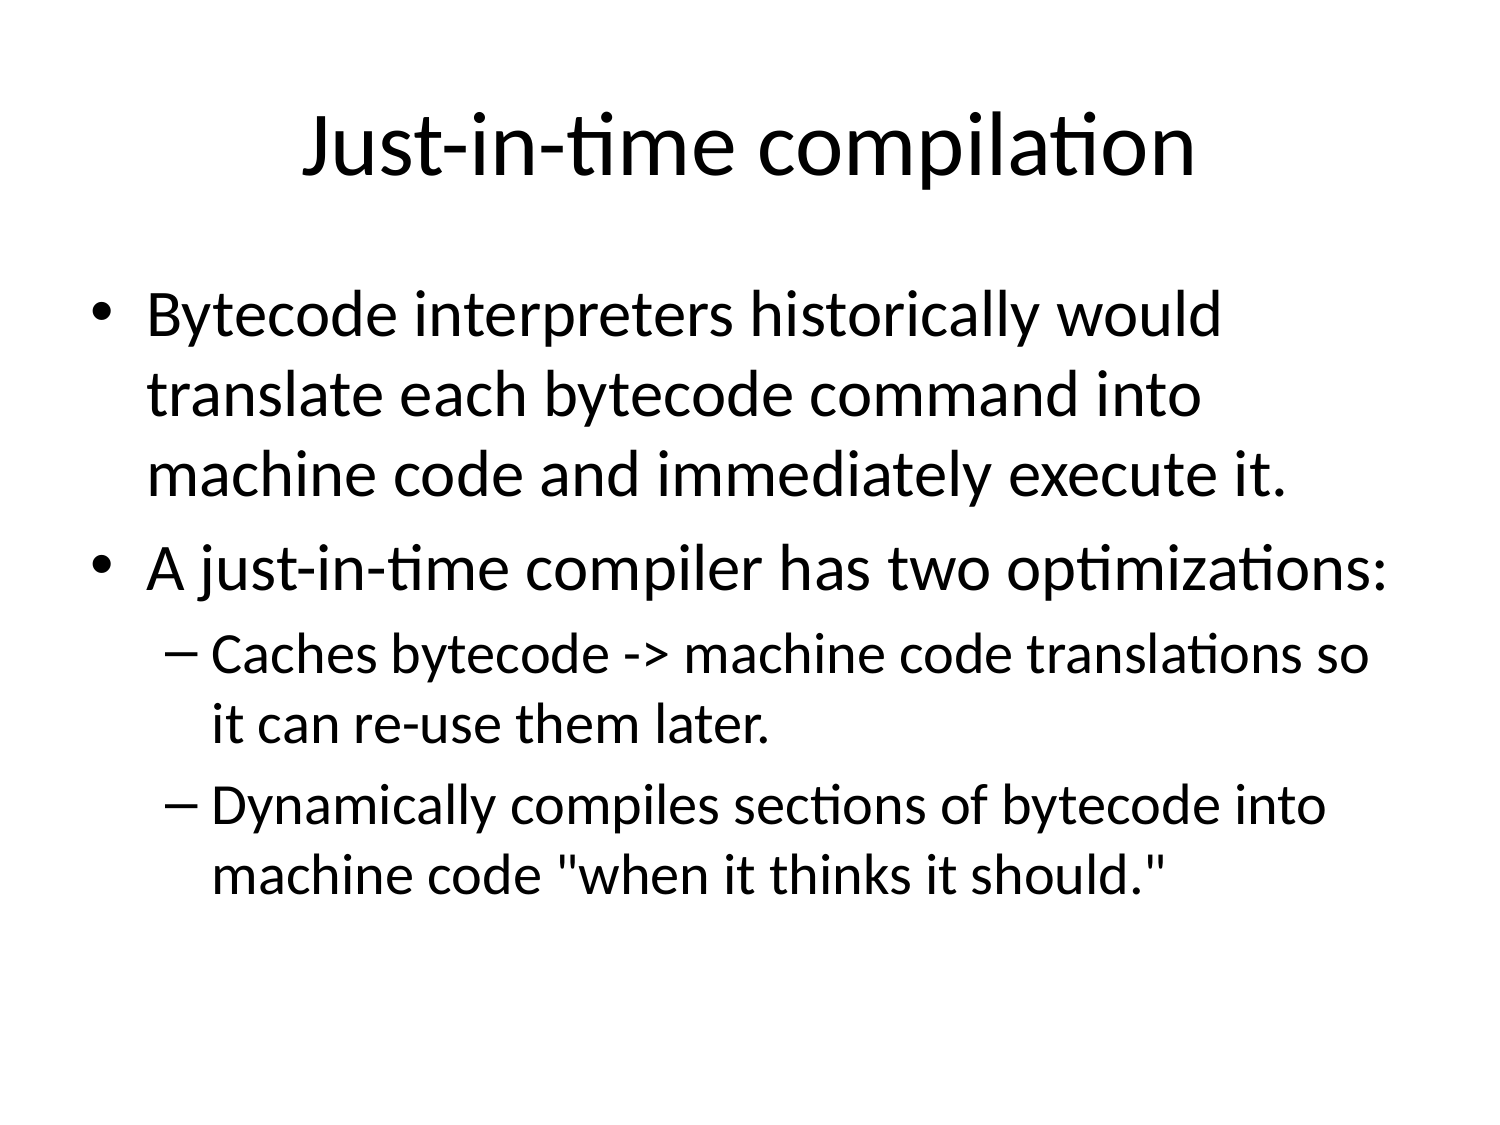

# Just-in-time compilation
Bytecode interpreters historically would translate each bytecode command into machine code and immediately execute it.
A just-in-time compiler has two optimizations:
Caches bytecode -> machine code translations so it can re-use them later.
Dynamically compiles sections of bytecode into machine code "when it thinks it should."